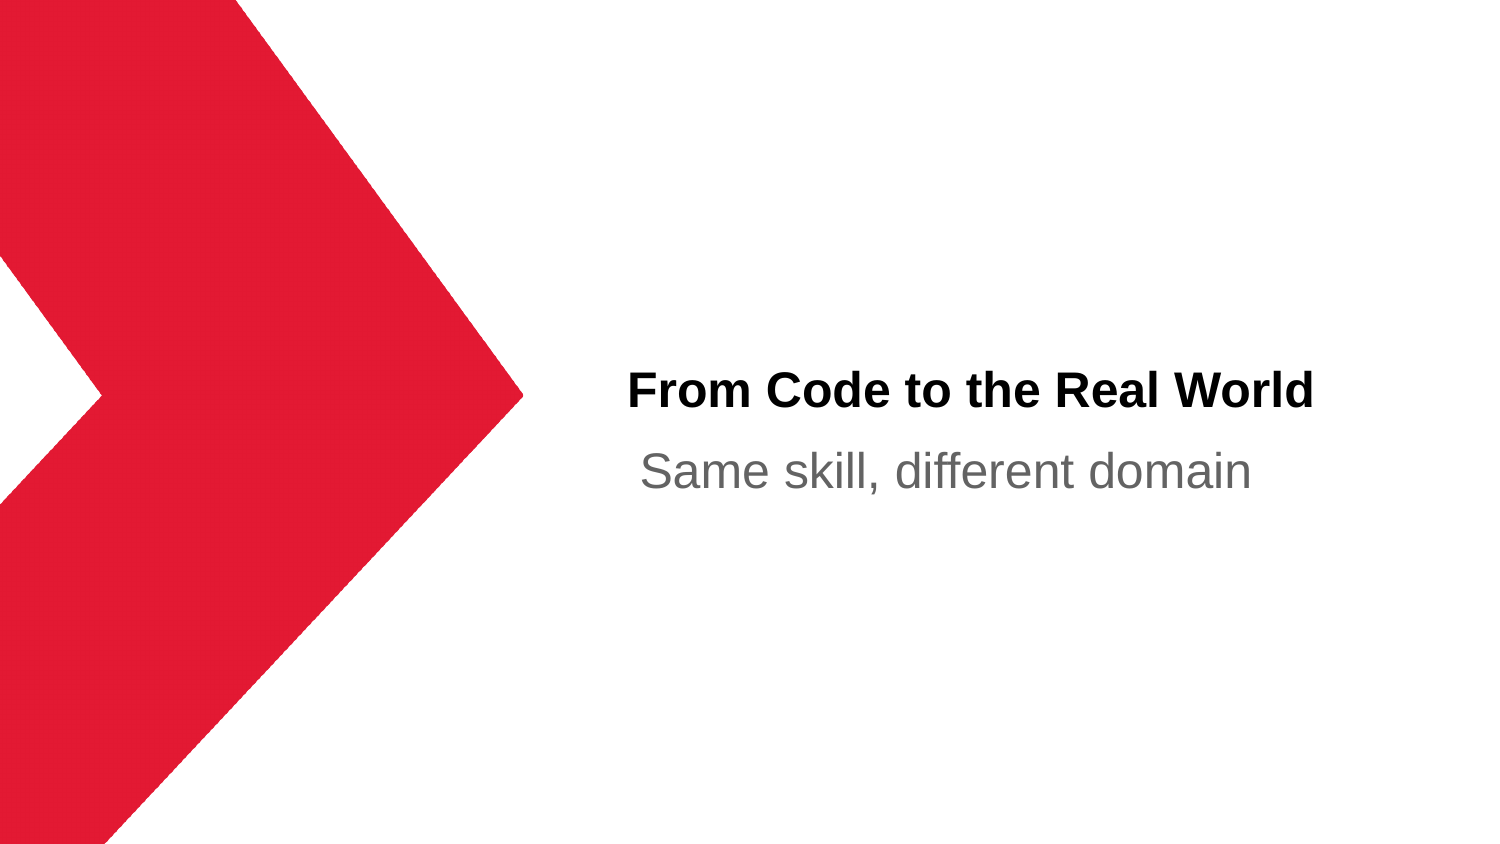

# From Code to the Real World
Same skill, different domain